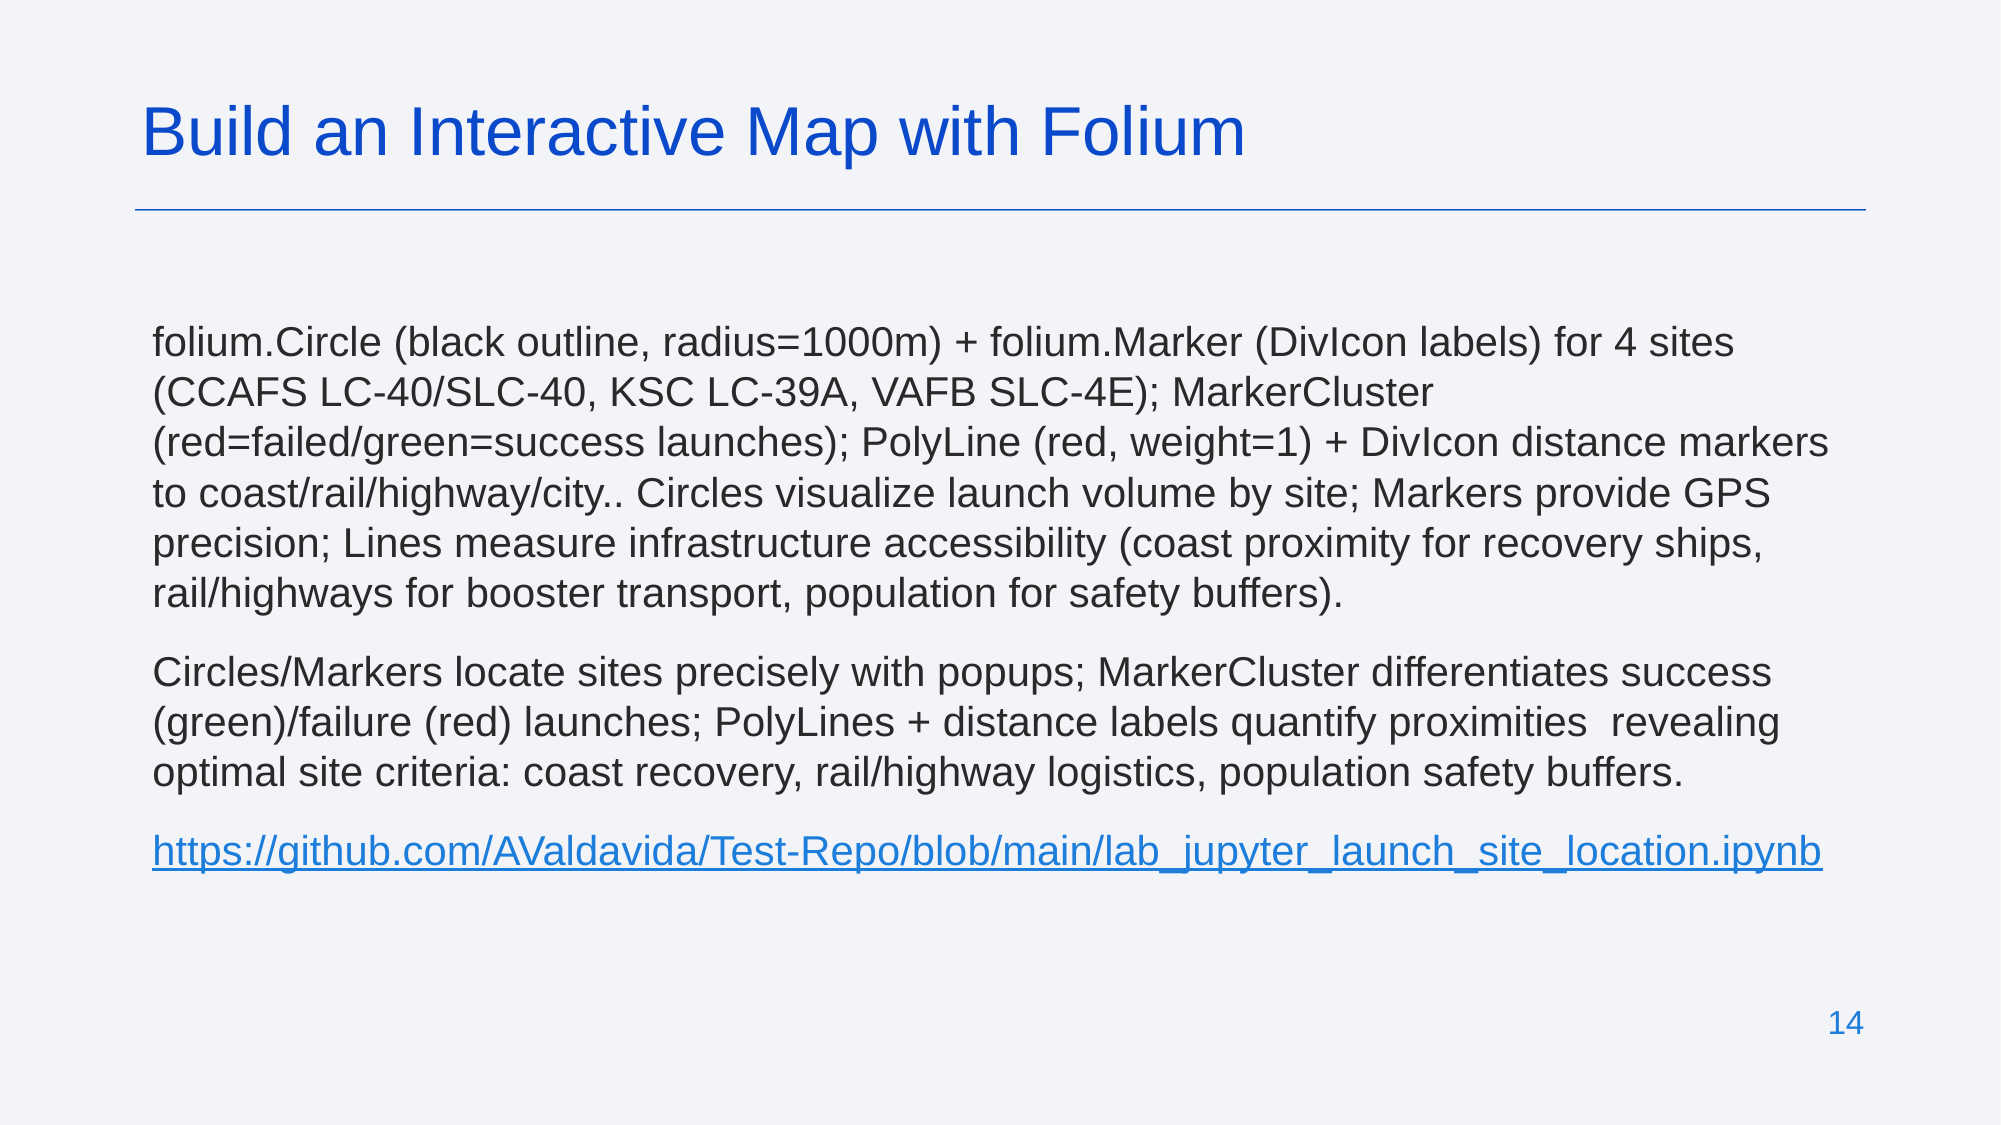

Build an Interactive Map with Folium
folium.Circle (black outline, radius=1000m) + folium.Marker (DivIcon labels) for 4 sites (CCAFS LC-40/SLC-40, KSC LC-39A, VAFB SLC-4E); MarkerCluster (red=failed/green=success launches); PolyLine (red, weight=1) + DivIcon distance markers to coast/rail/highway/city.. Circles visualize launch volume by site; Markers provide GPS precision; Lines measure infrastructure accessibility (coast proximity for recovery ships, rail/highways for booster transport, population for safety buffers).
Circles/Markers locate sites precisely with popups; MarkerCluster differentiates success (green)/failure (red) launches; PolyLines + distance labels quantify proximities  revealing optimal site criteria: coast recovery, rail/highway logistics, population safety buffers.
https://github.com/AValdavida/Test-Repo/blob/main/lab_jupyter_launch_site_location.ipynb

14